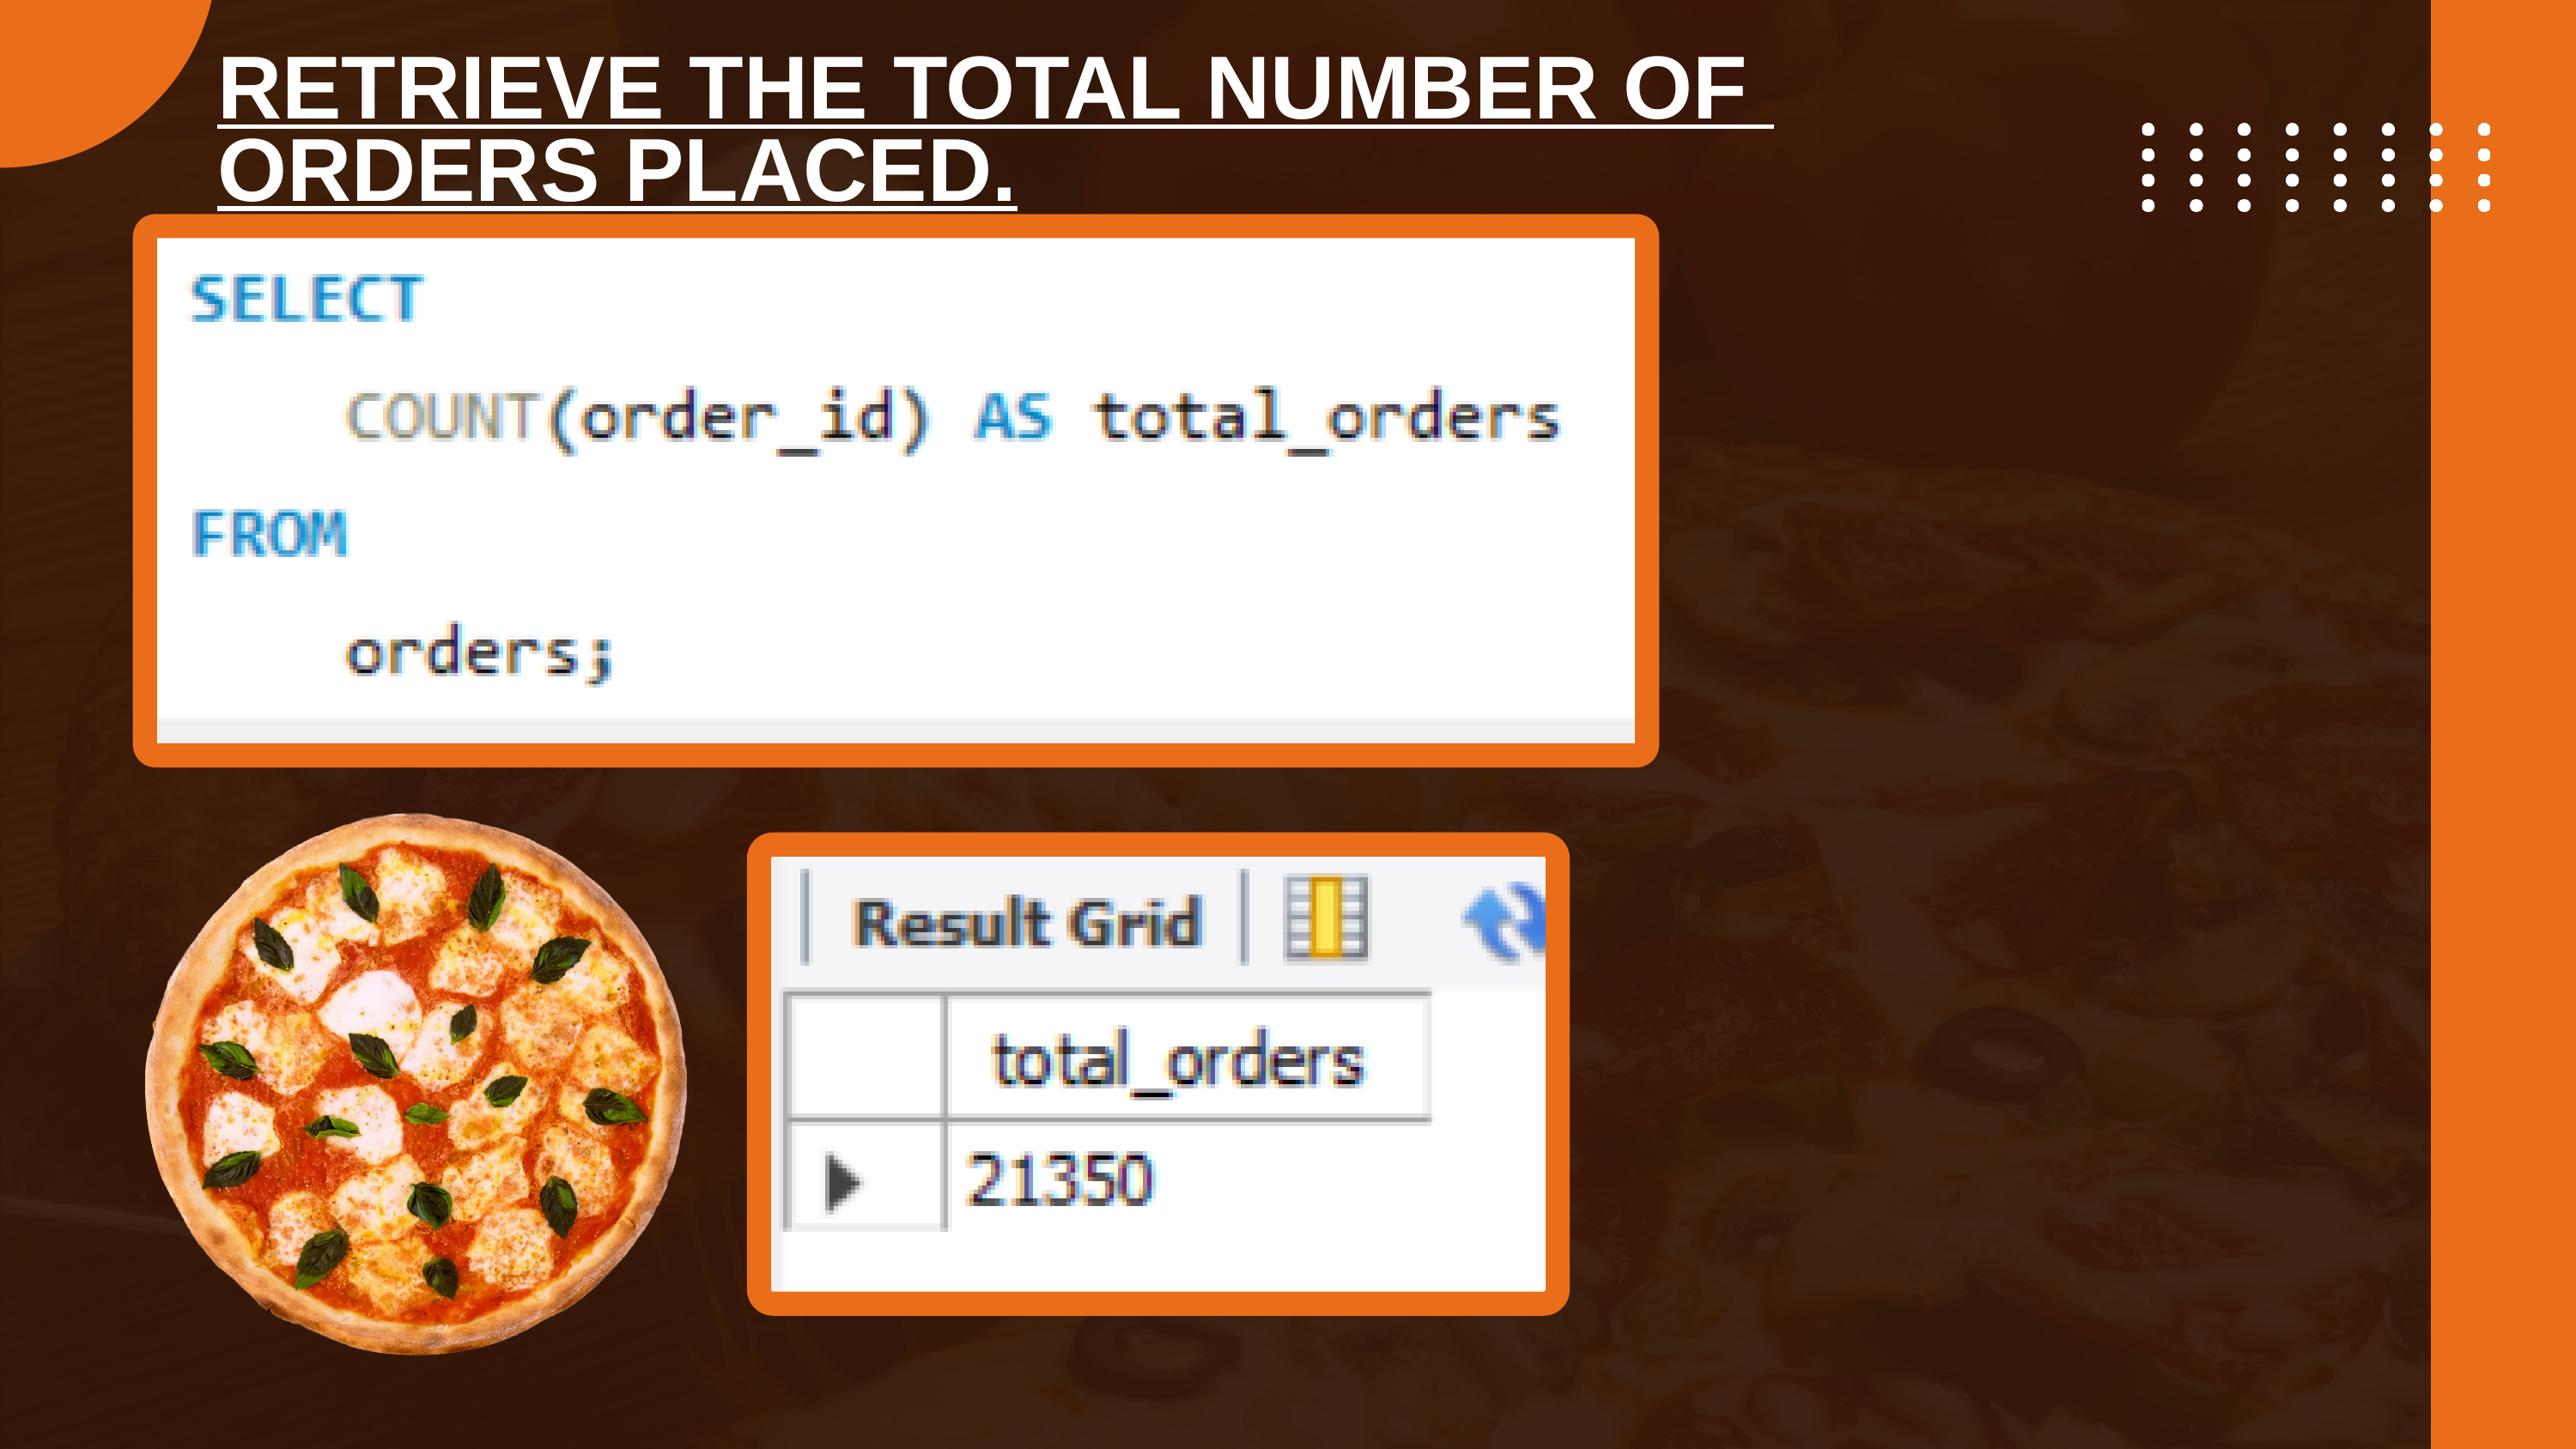

RETRIEVE THE TOTAL NUMBER OF
ORDERS PLACED.